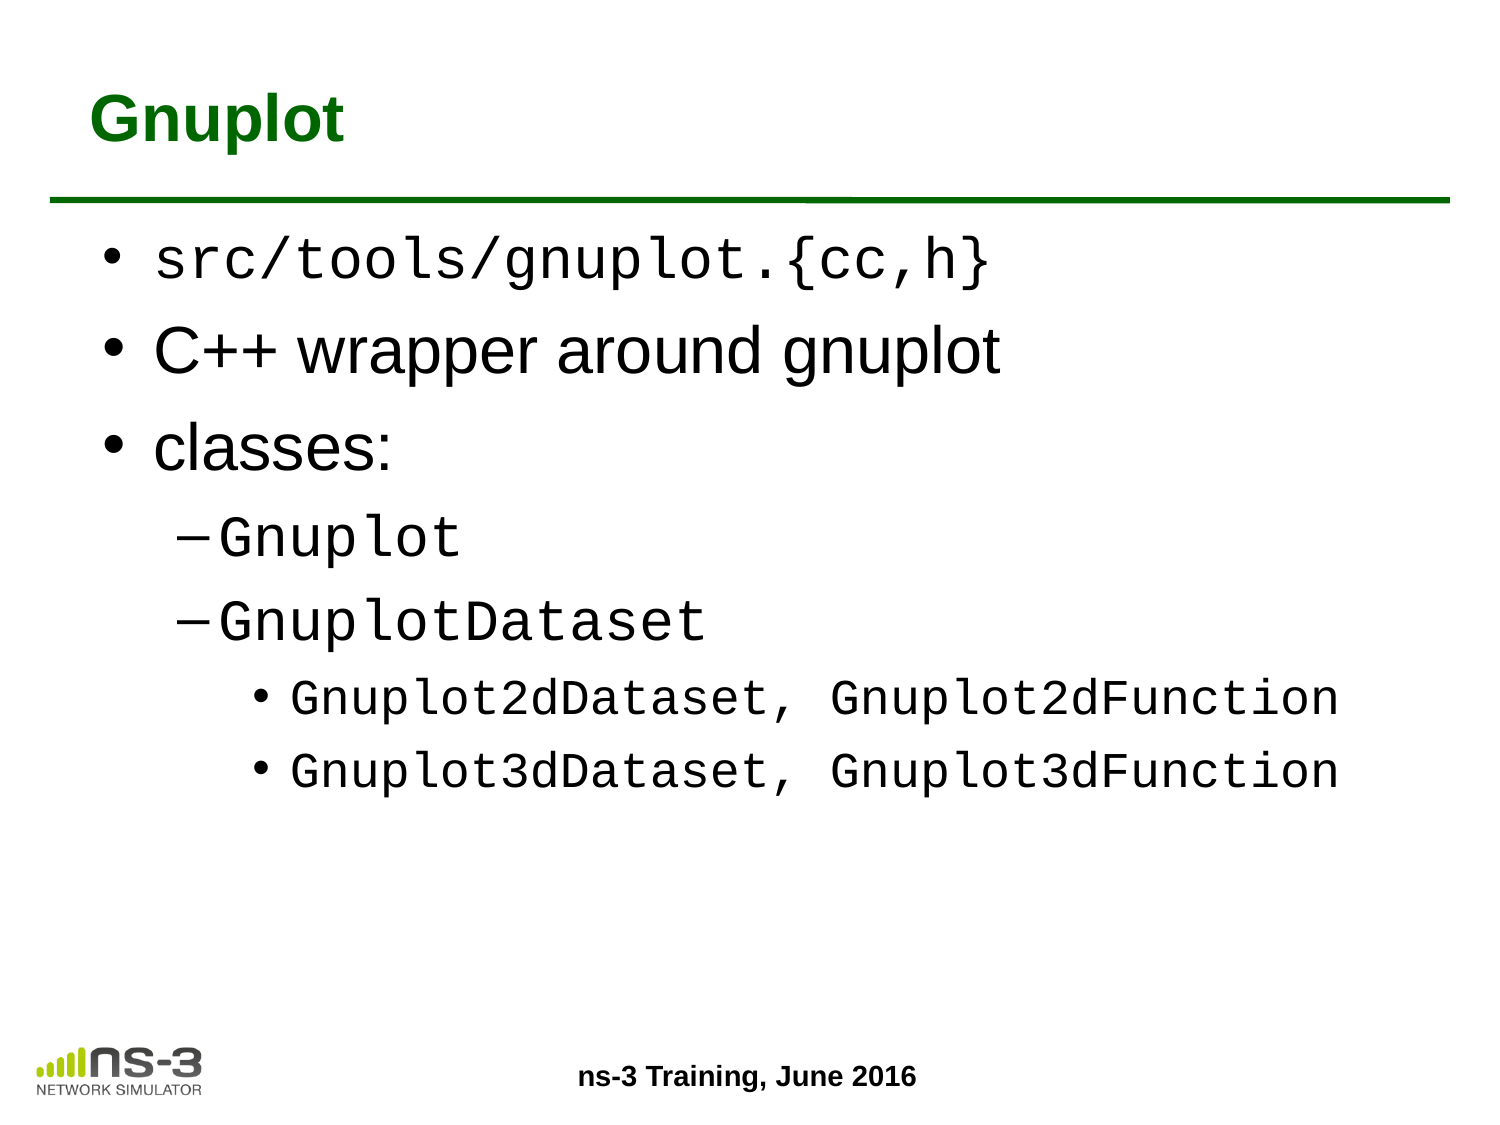

# Gnuplot
src/tools/gnuplot.{cc,h}
C++ wrapper around gnuplot
classes:
Gnuplot
GnuplotDataset
Gnuplot2dDataset, Gnuplot2dFunction
Gnuplot3dDataset, Gnuplot3dFunction
ns-3 Training, June 2016